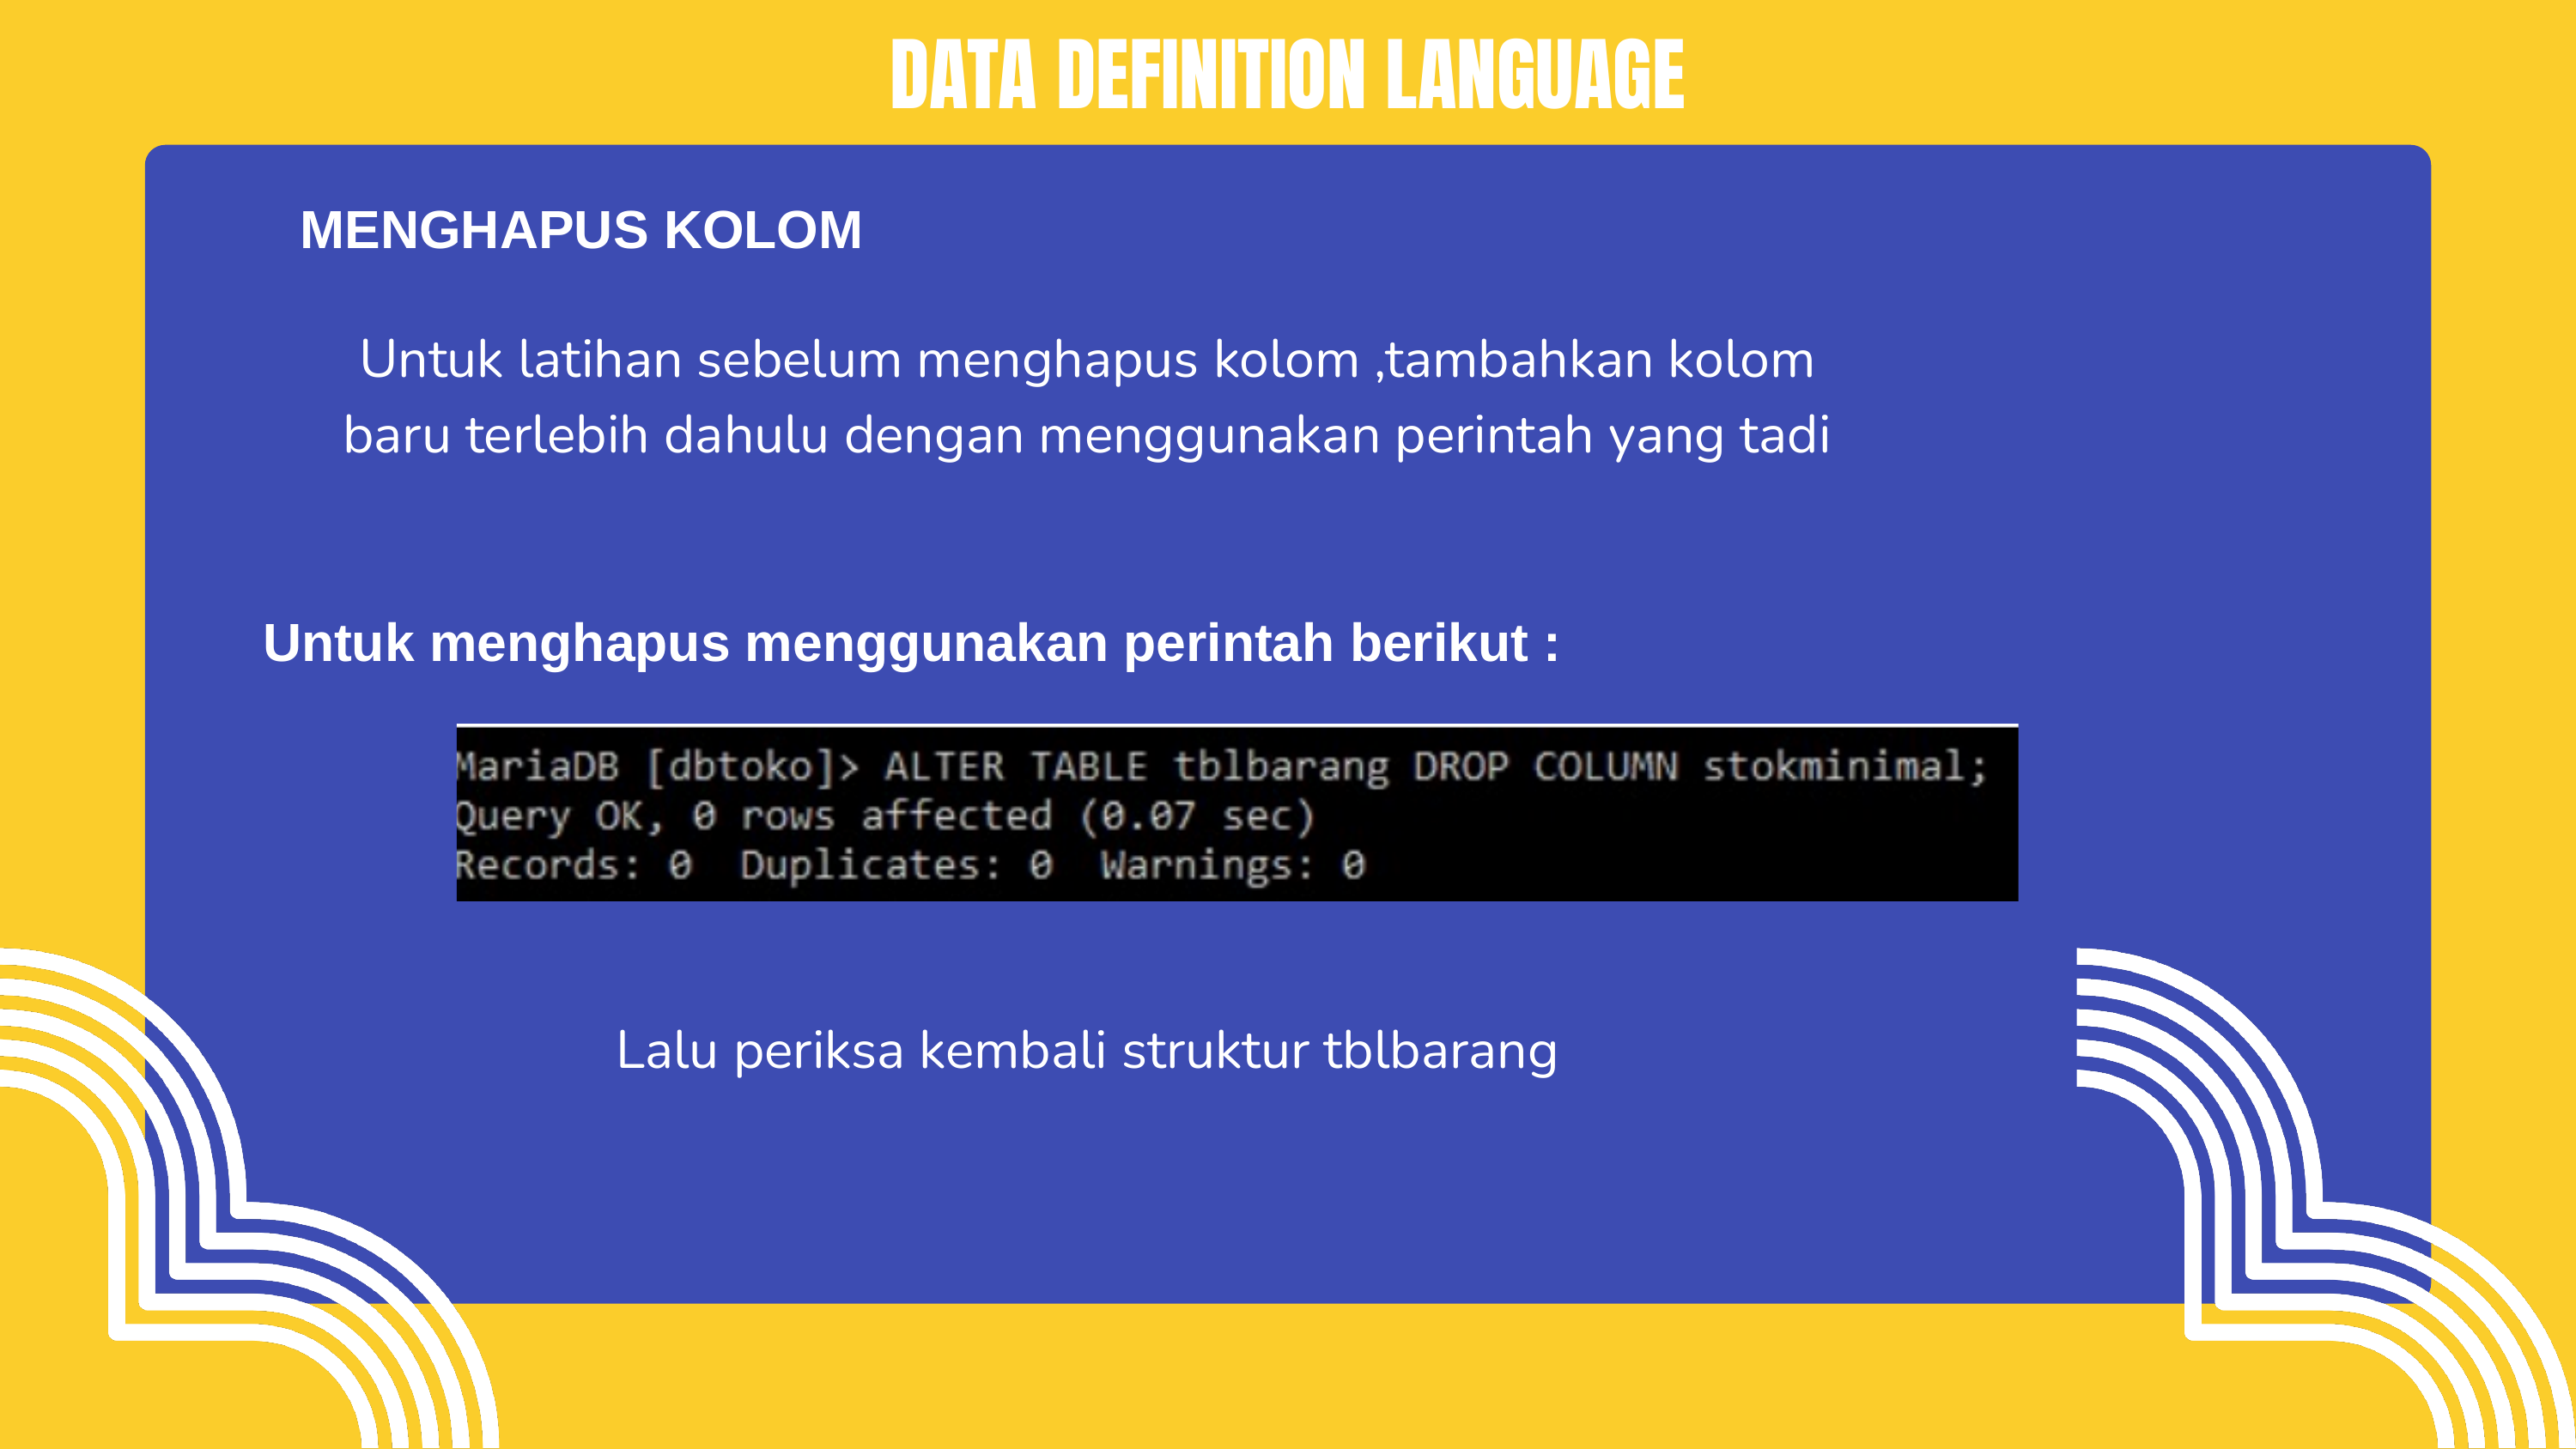

DATA DEFINITION LANGUAGE

MENGHAPUS KOLOM
Untuk latihan sebelum menghapus kolom ,tambahkan kolom baru terlebih dahulu dengan menggunakan perintah yang tadi
Untuk menghapus menggunakan perintah berikut :

Lalu periksa kembali struktur tblbarang